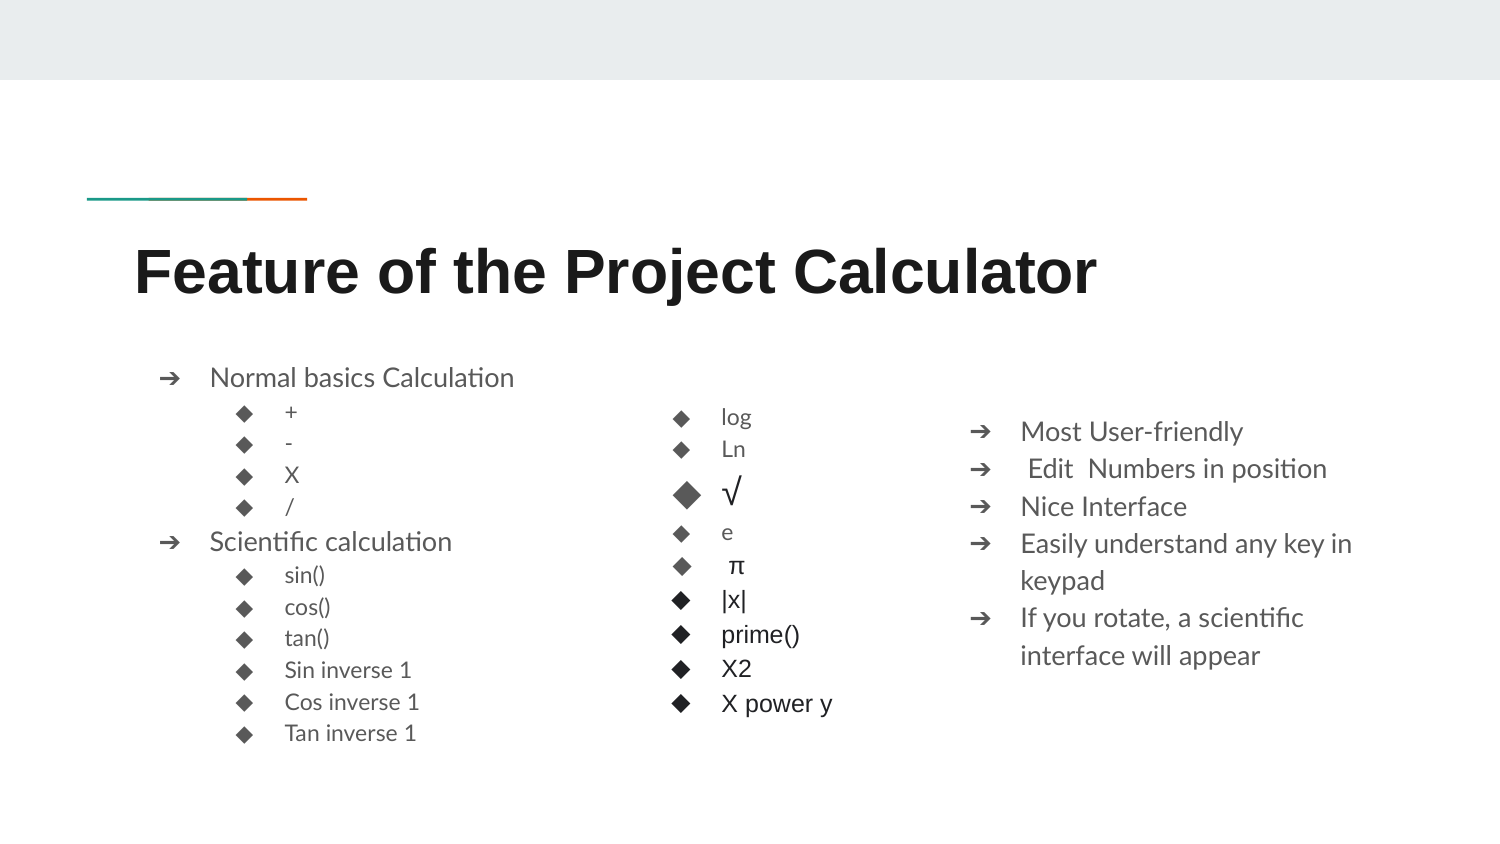

# Feature of the Project Calculator
Normal basics Calculation
+
-
X
/
Scientific calculation
sin()
cos()
tan()
Sin inverse 1
Cos inverse 1
Tan inverse 1

log
Ln
√
e
 π
|x|
prime()
X2
X power y

Most User-friendly
 Edit  Numbers in position
Nice Interface
Easily understand any key in keypad
If you rotate, a scientific interface will appear